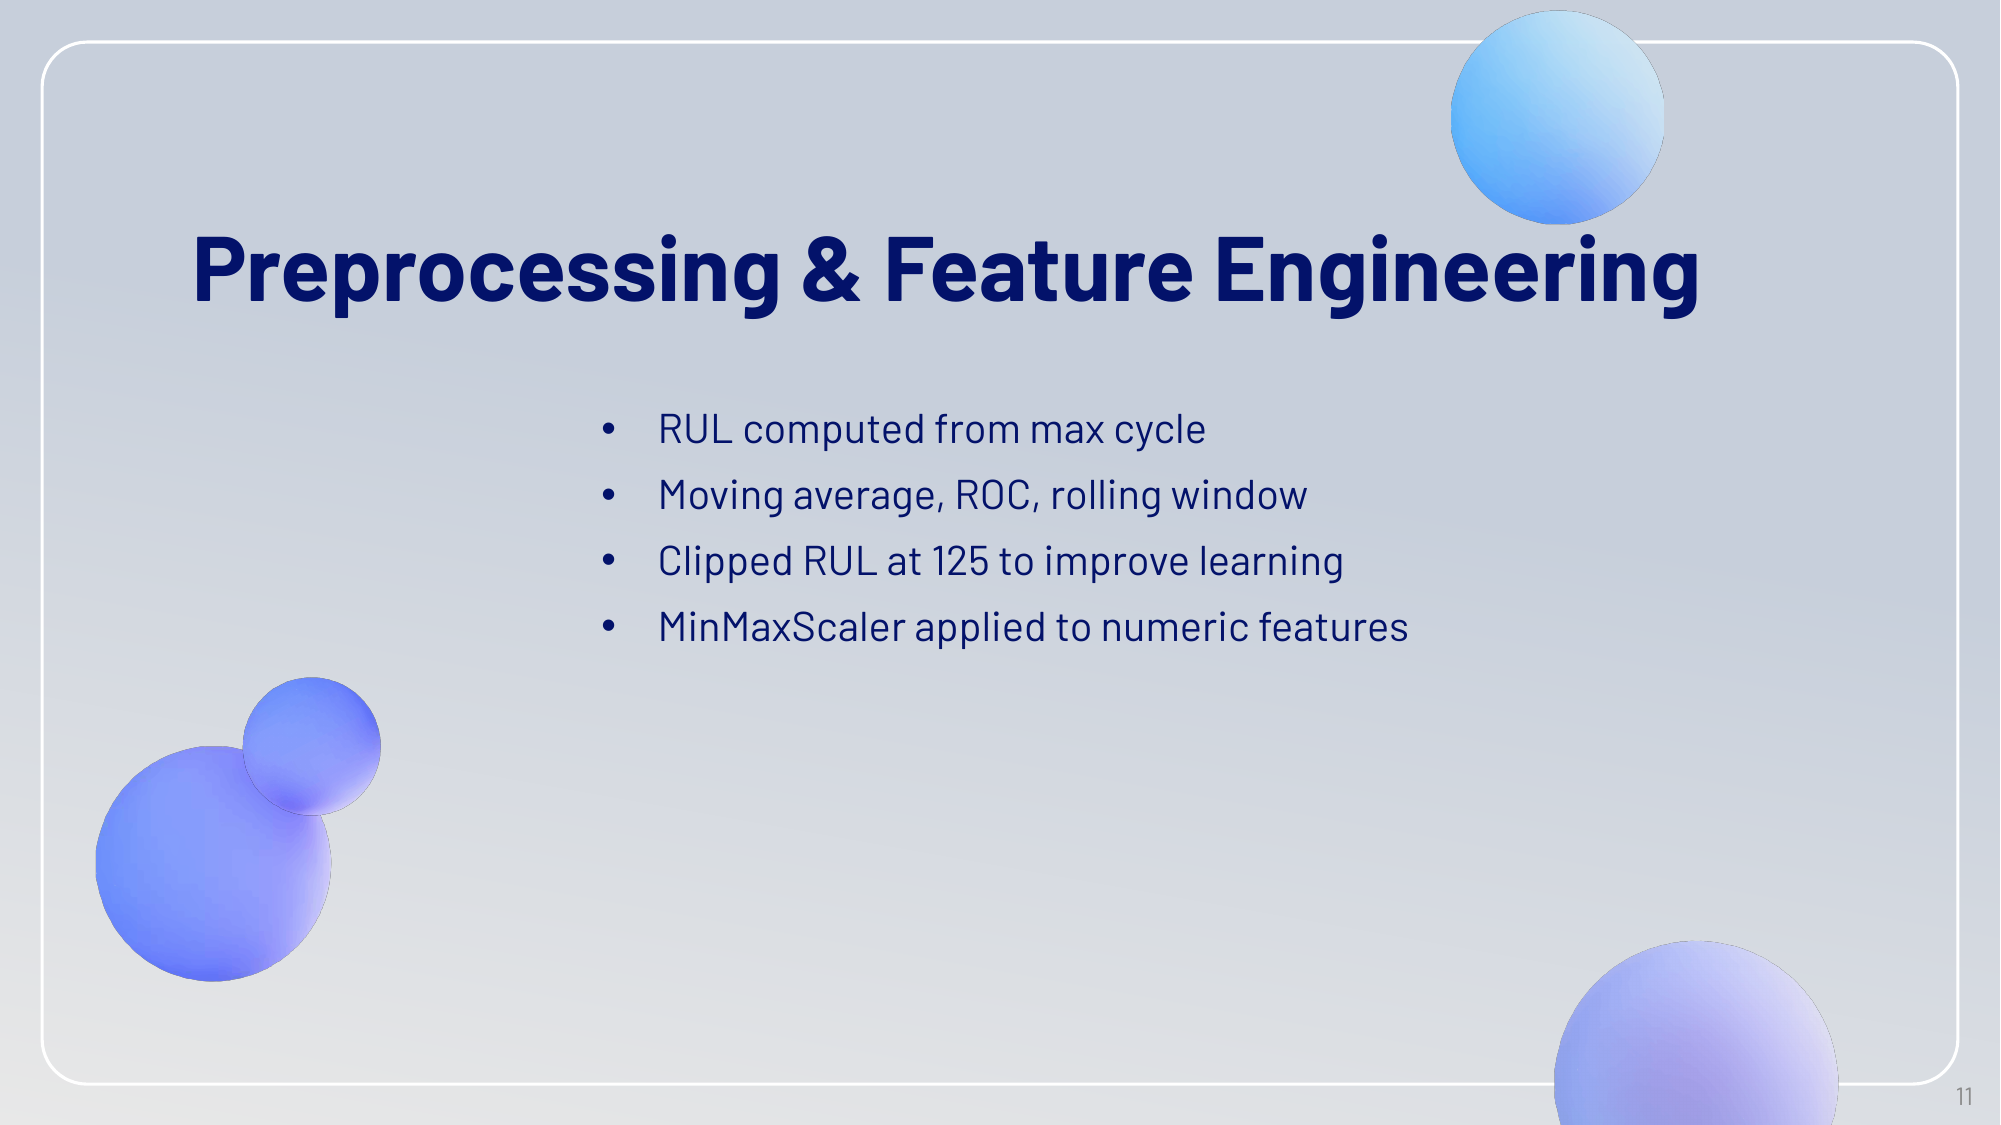

# Preprocessing & Feature Engineering
RUL computed from max cycle
Moving average, ROC, rolling window
Clipped RUL at 125 to improve learning
MinMaxScaler applied to numeric features
11